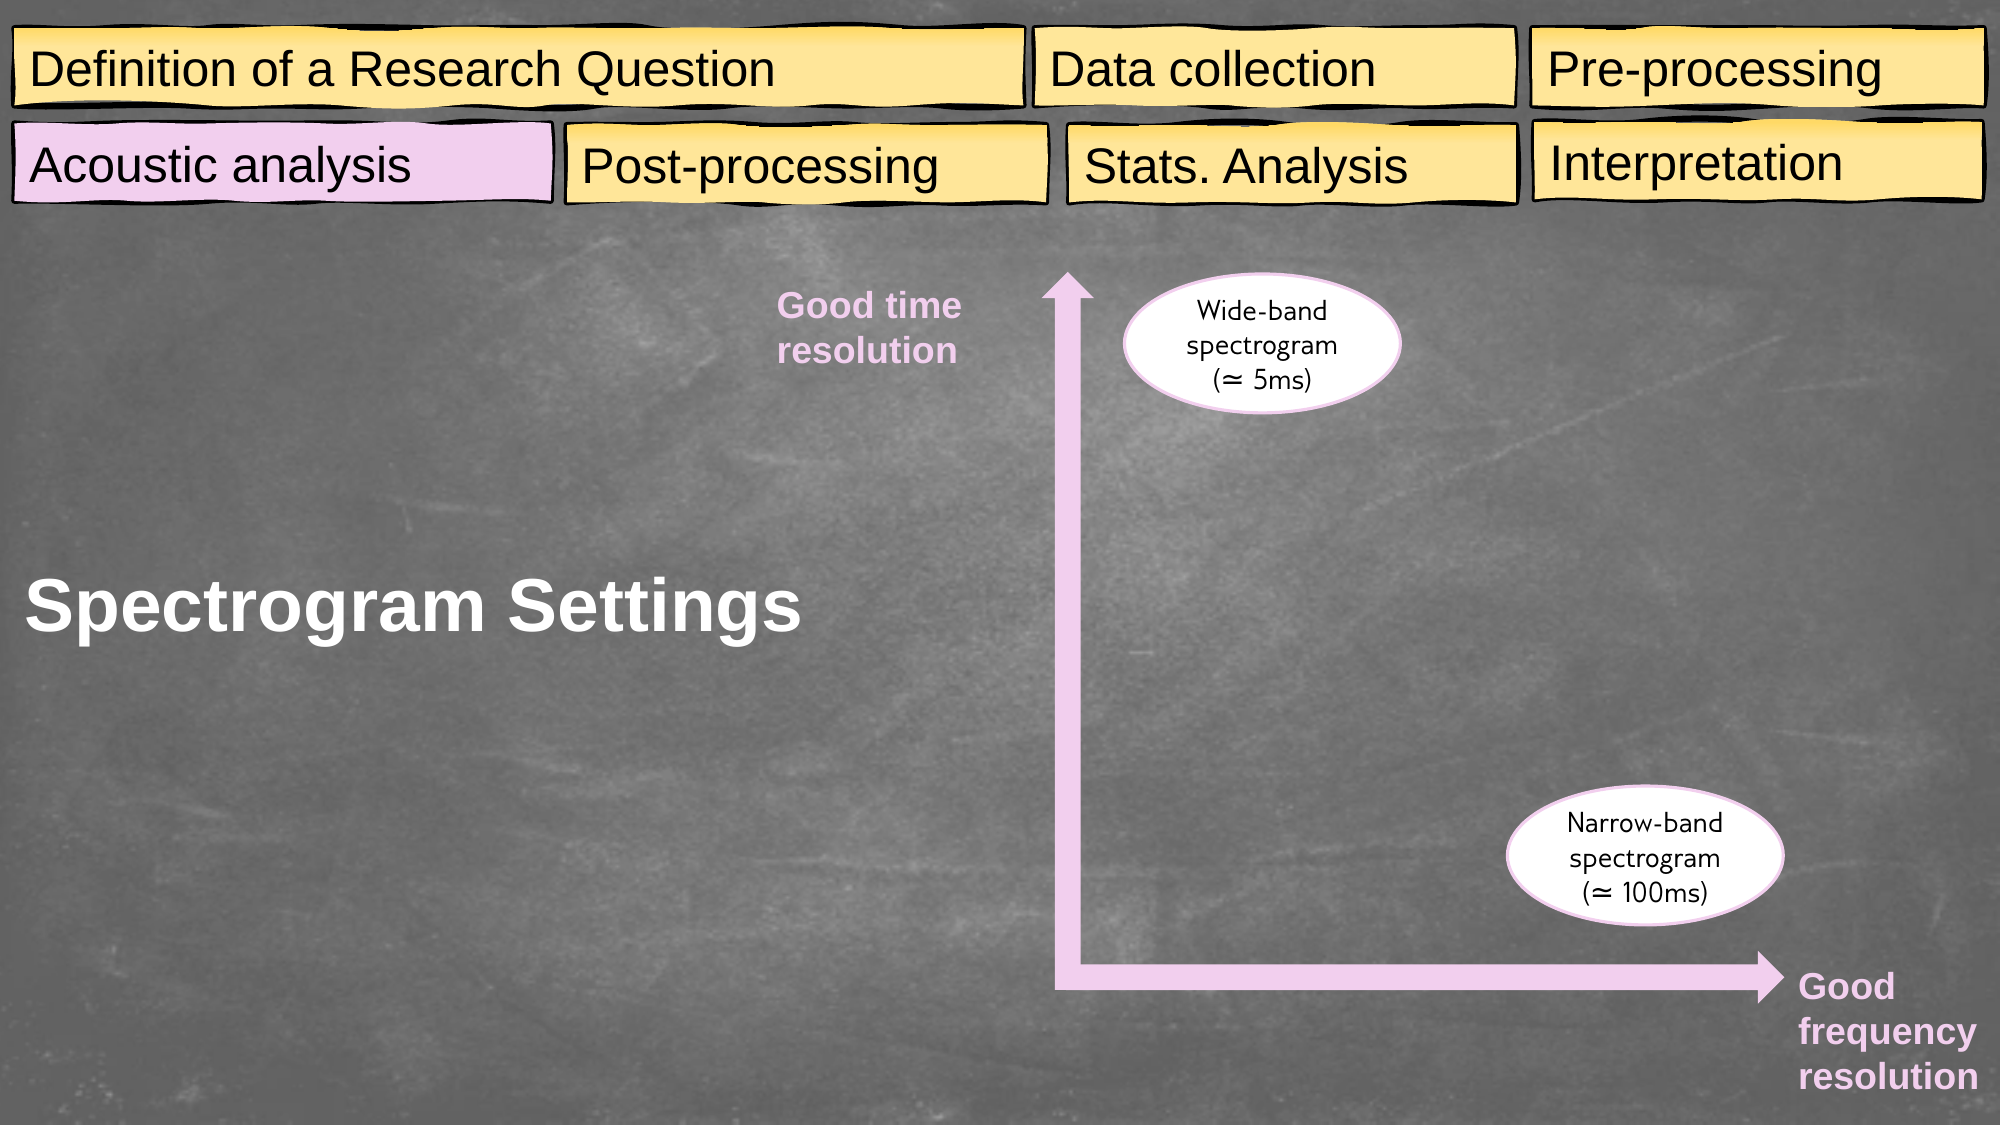

Definition of a Research Question
Data collection
Pre-processing
Interpretation
Acoustic analysis
Post-processing
Stats. Analysis
Good time resolution

Wide-band spectrogram
(≃ 5ms)
Spectrogram Settings
Narrow-band spectrogram
(≃ 100ms)
Good frequency resolution